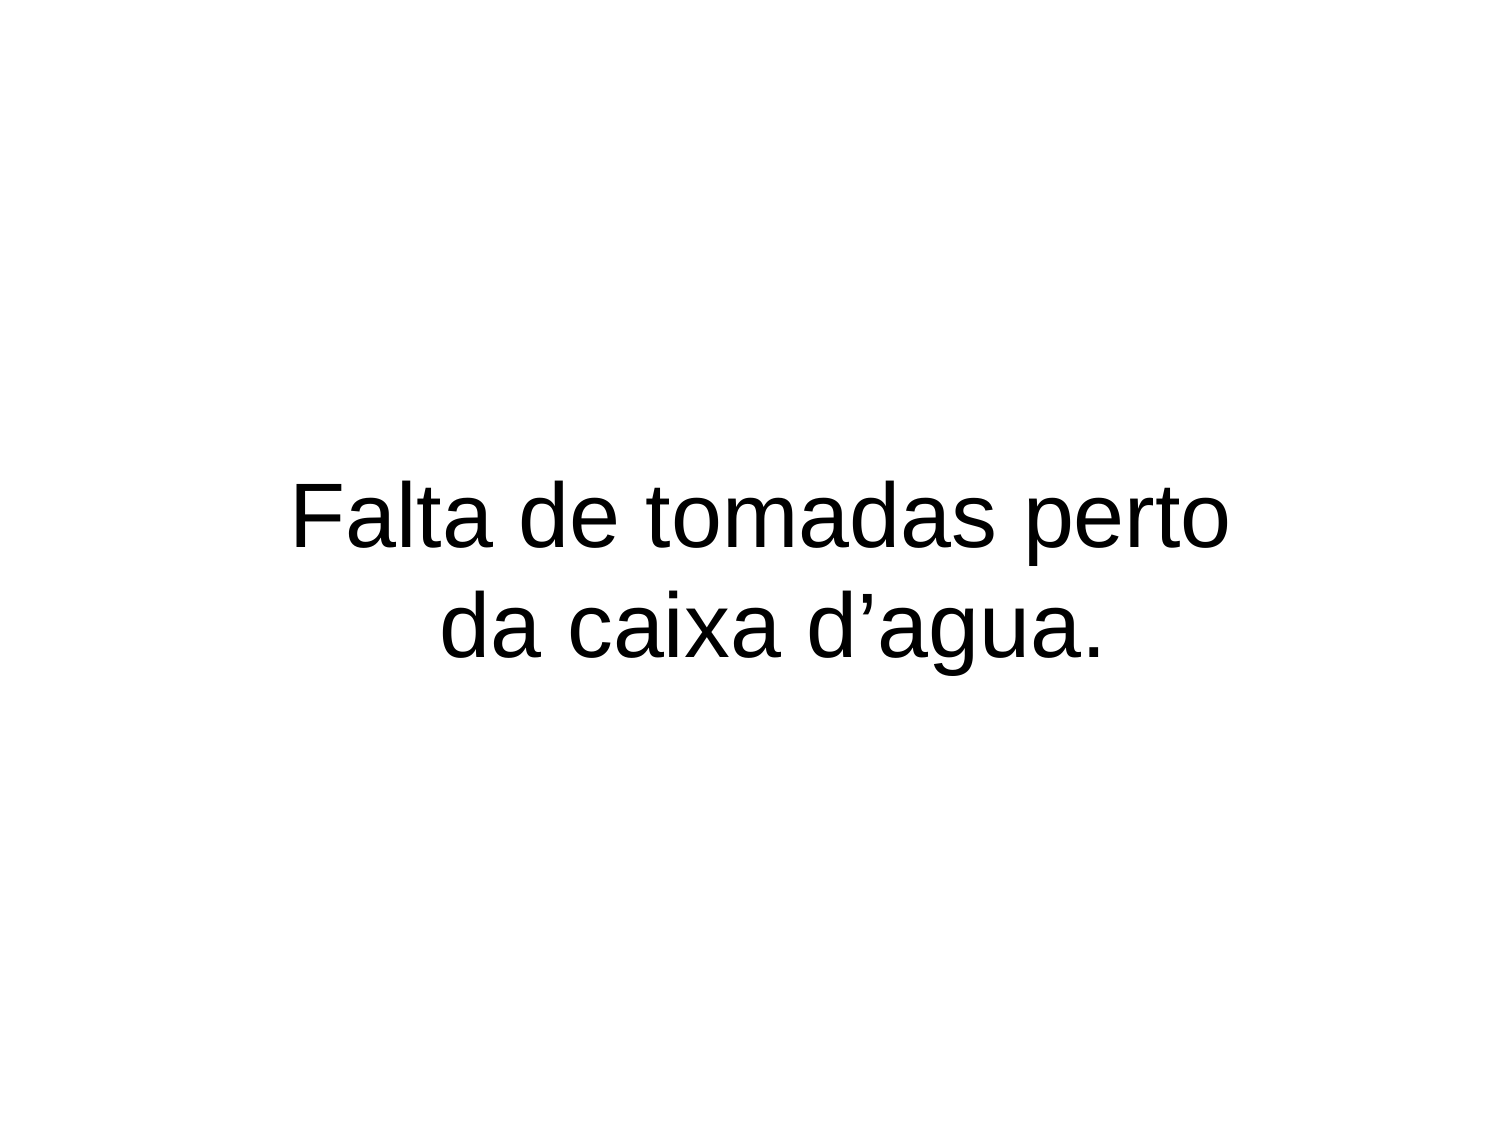

Falta de tomadas perto
da caixa d’agua.